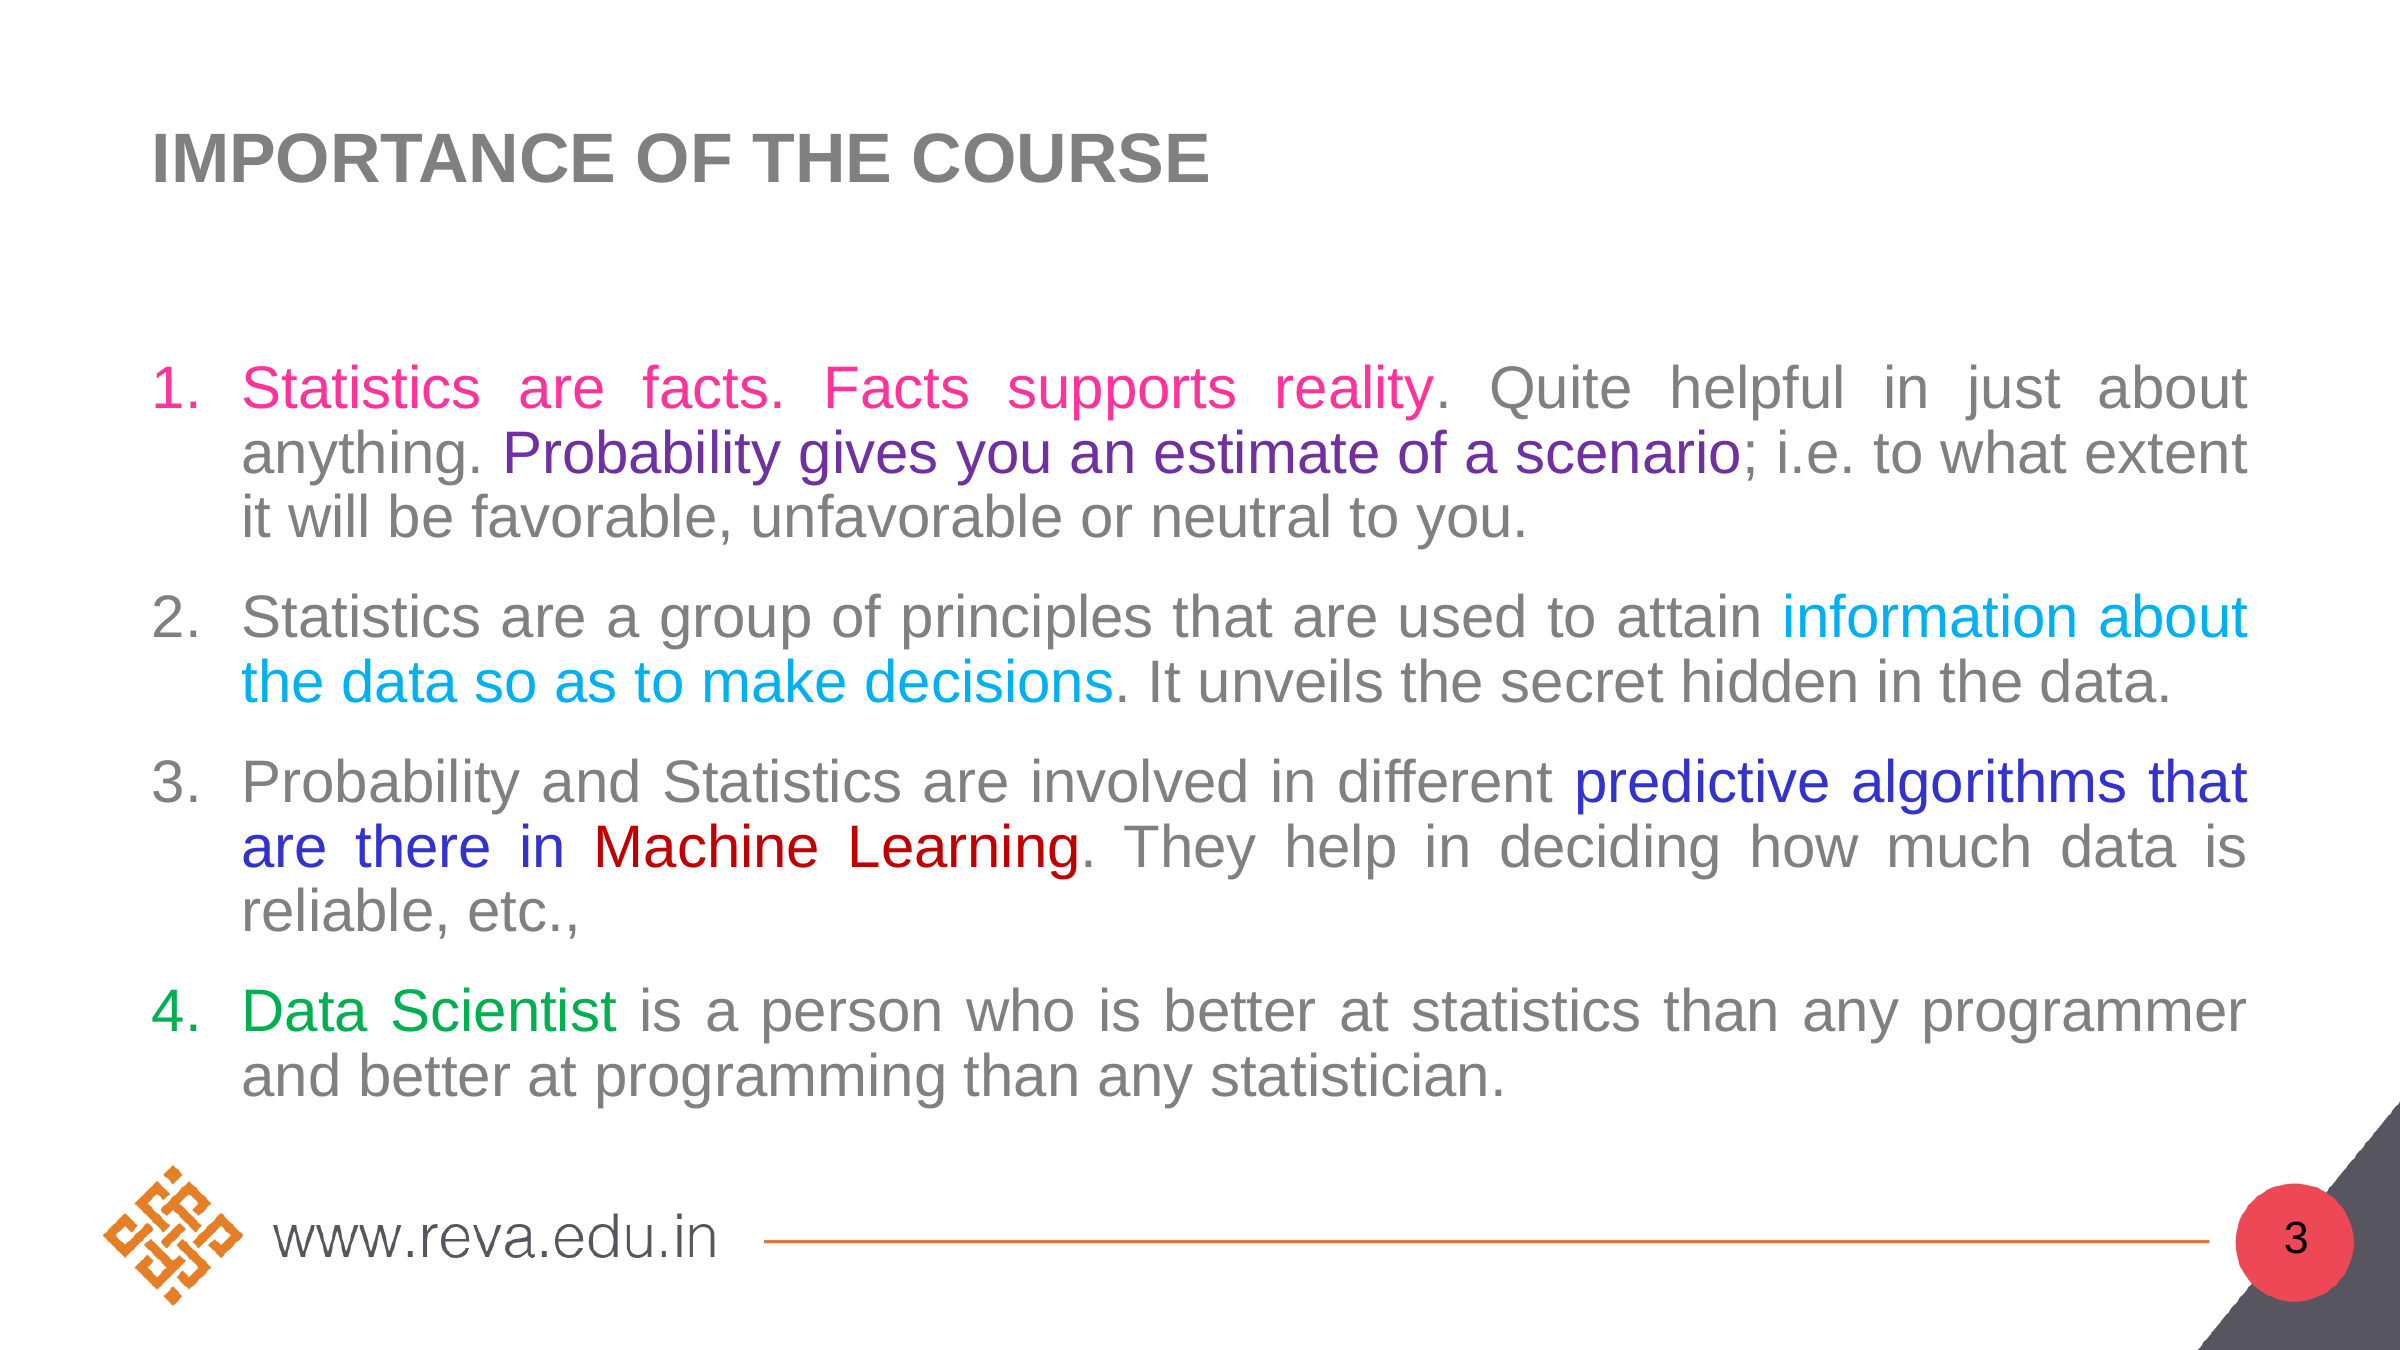

# Importance of the course
Statistics are facts. Facts supports reality. Quite helpful in just about anything. Probability gives you an estimate of a scenario; i.e. to what extent it will be favorable, unfavorable or neutral to you.
Statistics are a group of principles that are used to attain information about the data so as to make decisions. It unveils the secret hidden in the data.
Probability and Statistics are involved in different predictive algorithms that are there in Machine Learning. They help in deciding how much data is reliable, etc.,
Data Scientist is a person who is better at statistics than any programmer and better at programming than any statistician.
3